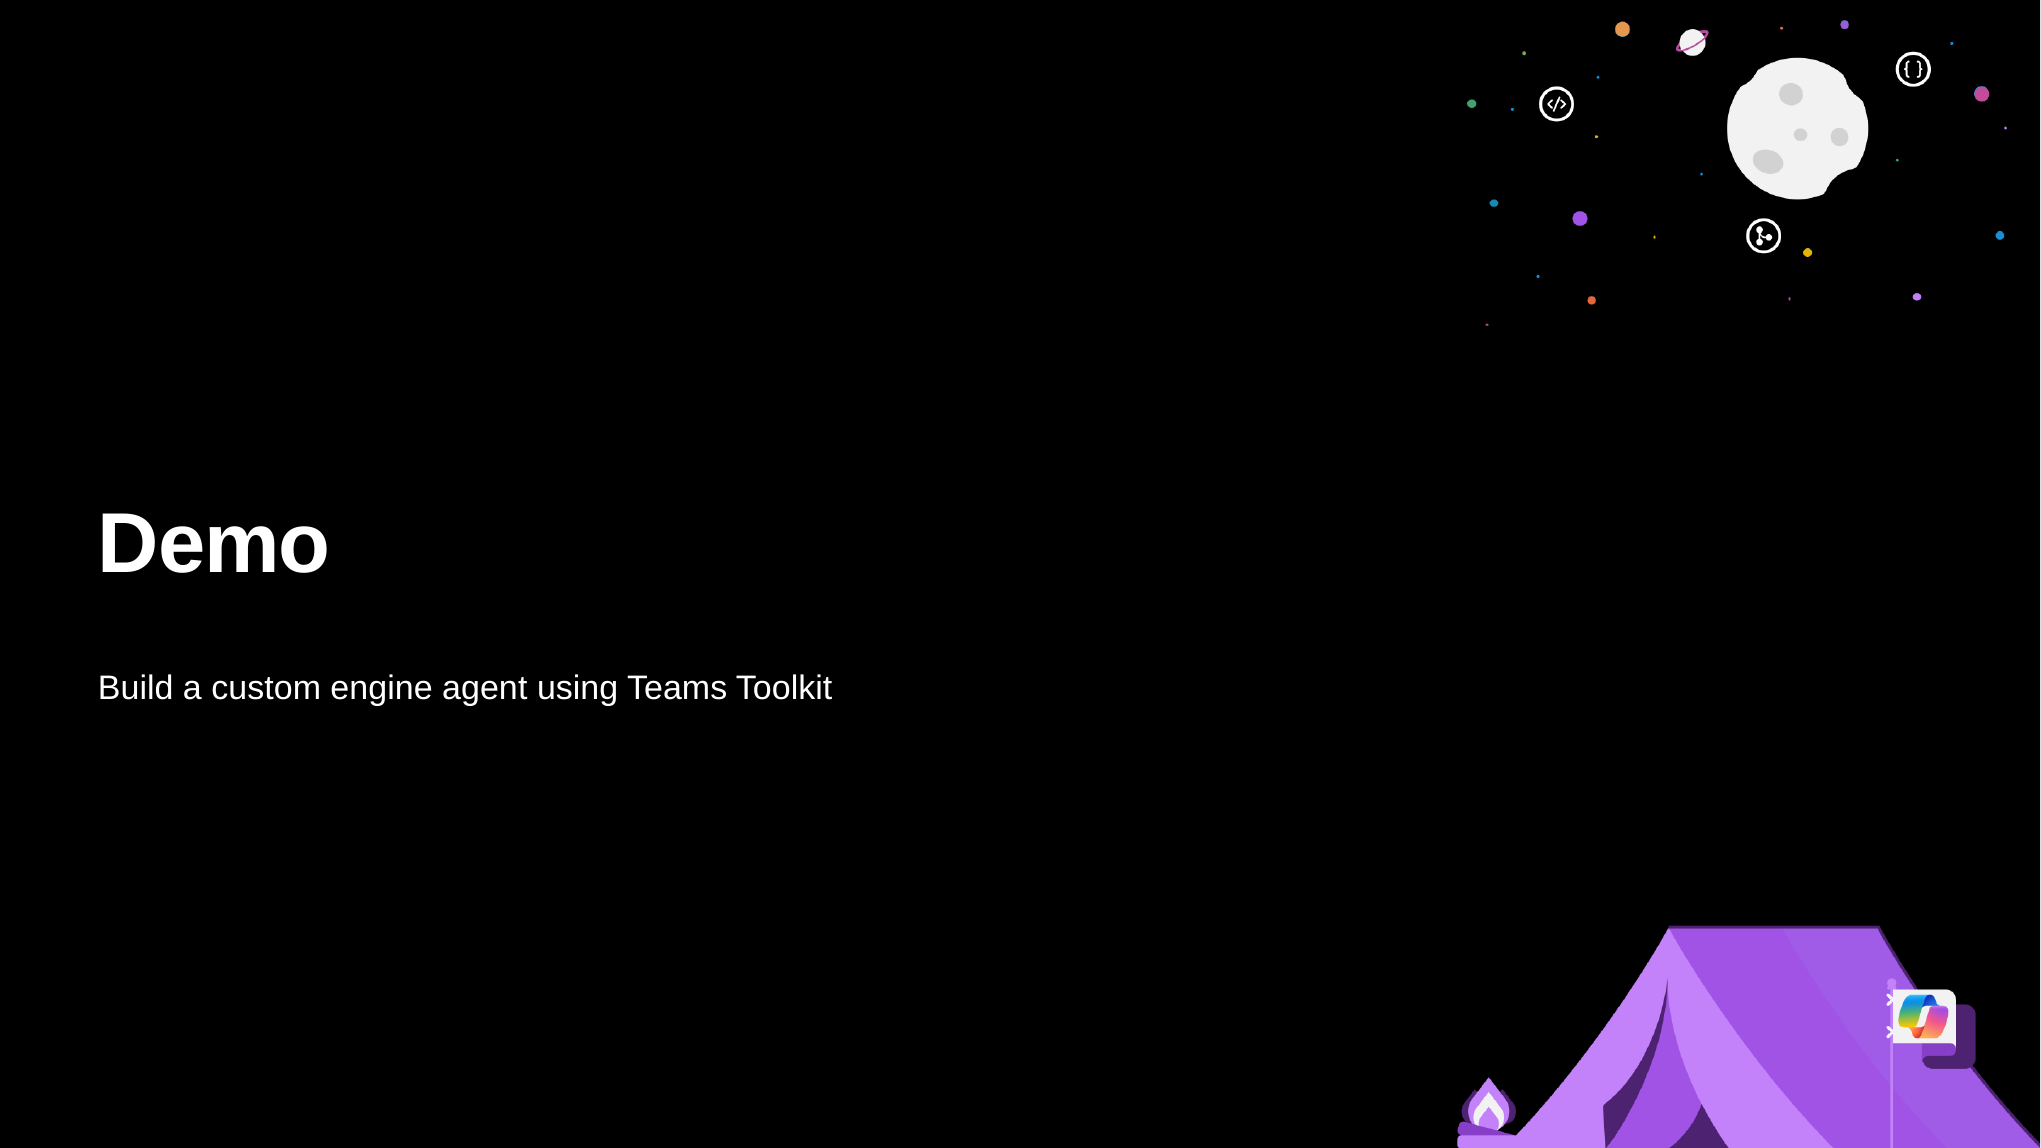

# Demo
Build a custom engine agent using Teams Toolkit